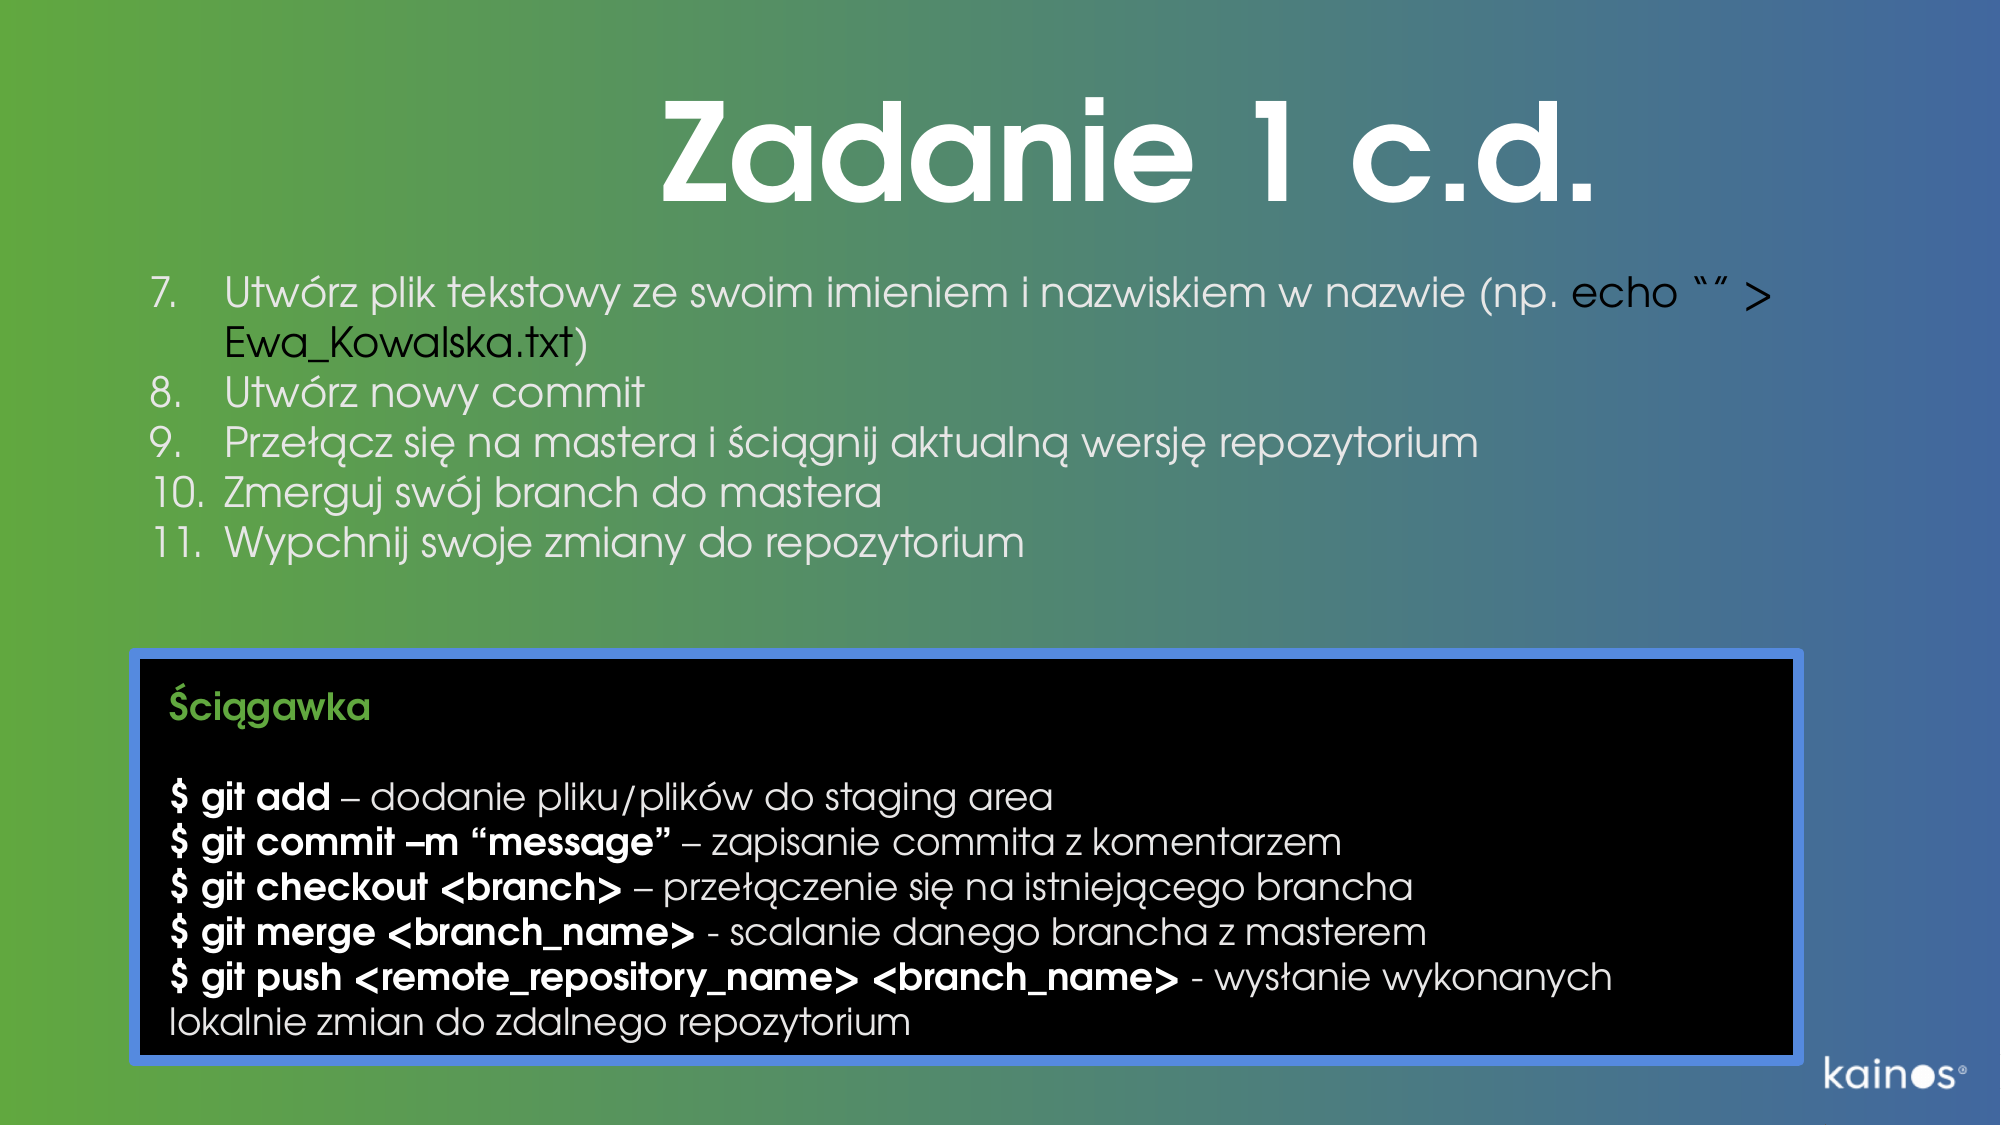

# Zadanie 1 c.d.
Utwórz plik tekstowy ze swoim imieniem i nazwiskiem w nazwie (np. echo “” > Ewa_Kowalska.txt)
Utwórz nowy commit
Przełącz się na mastera i ściągnij aktualną wersję repozytorium
Zmerguj swój branch do mastera
Wypchnij swoje zmiany do repozytorium
Ściągawka

$ git add – dodanie pliku/plików do staging area
$ git commit –m “message” – zapisanie commita z komentarzem
$ git checkout <branch> – przełączenie się na istniejącego brancha
$ git merge <branch_name> - scalanie danego brancha z masterem
$ git push <remote_repository_name> <branch_name> - wysłanie wykonanych lokalnie zmian do zdalnego repozytorium